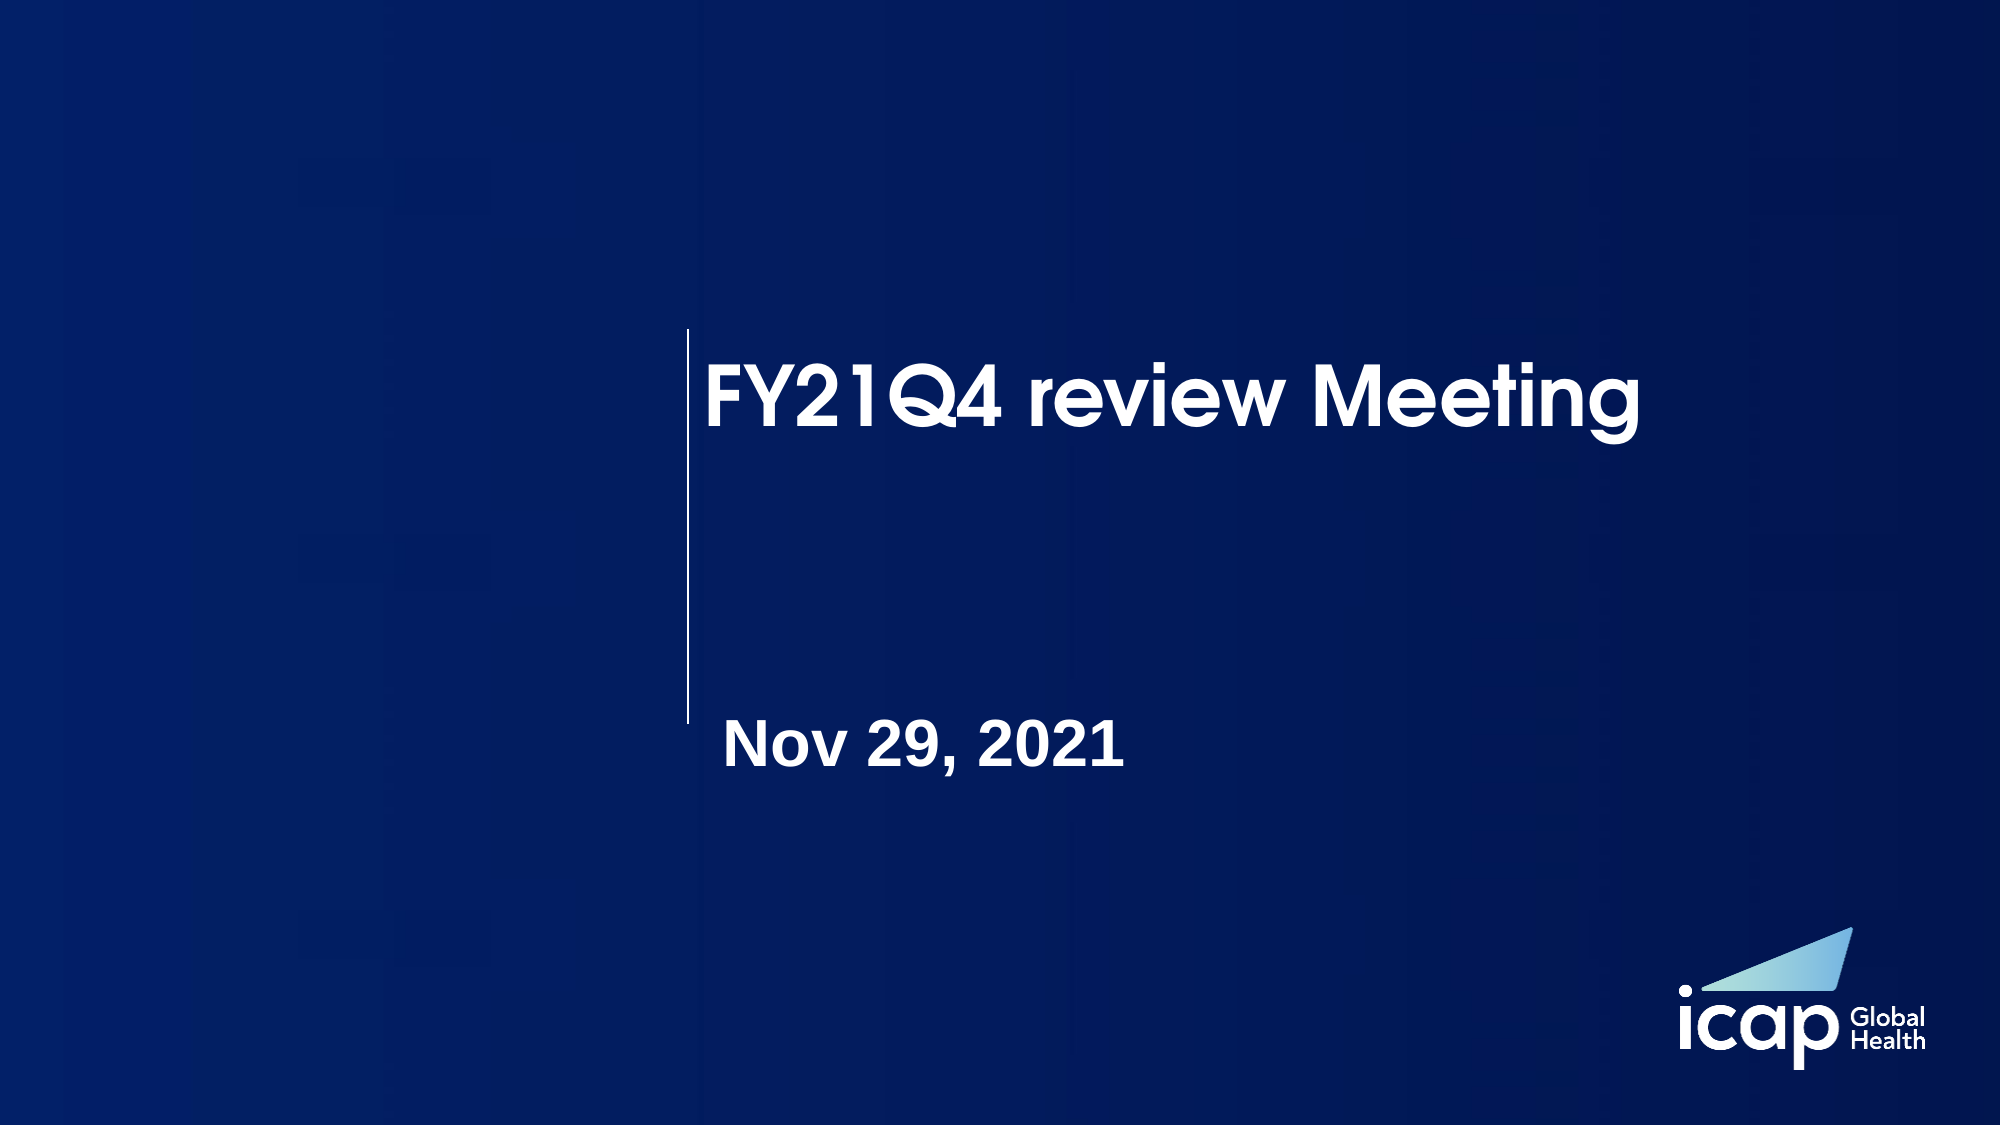

# FY21Q4 review Meeting
Nov 29, 2021